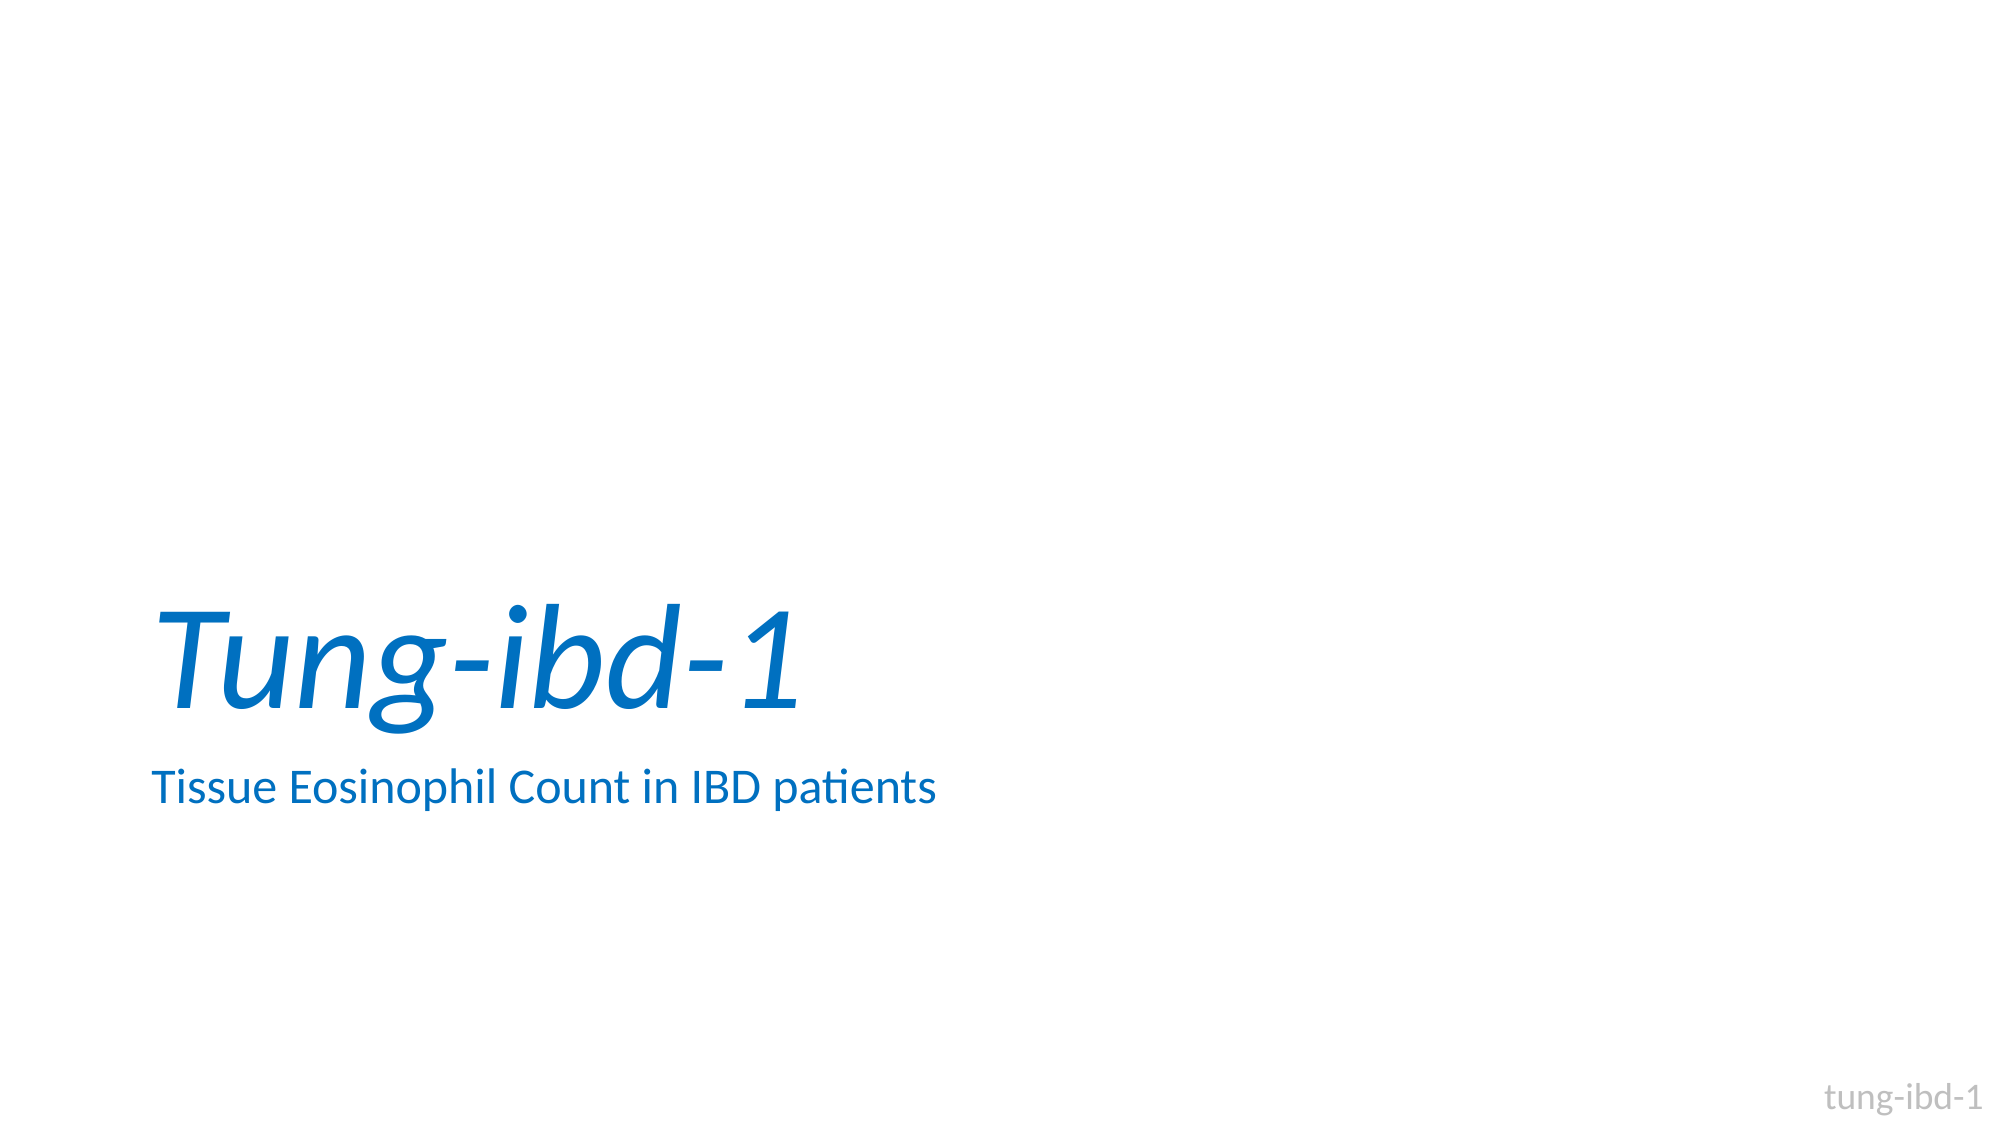

# Tung-ibd-1
Tissue Eosinophil Count in IBD patients
tung-ibd-1